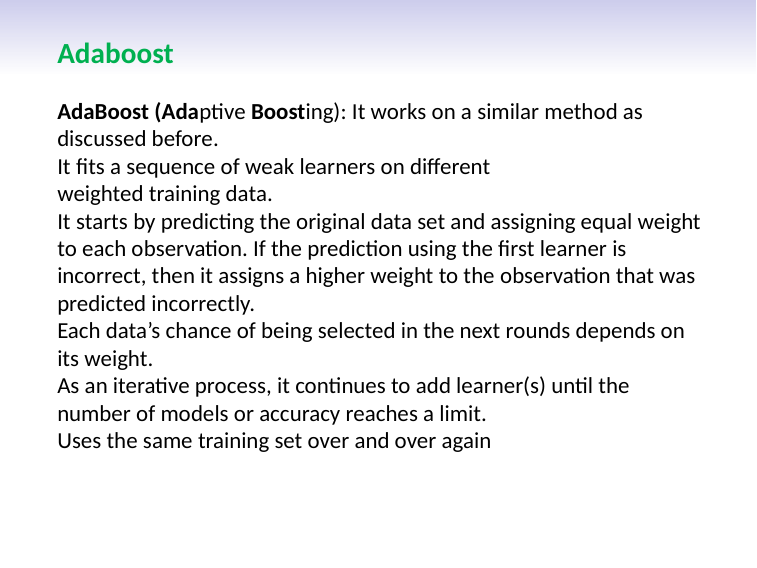

# Adaboost
AdaBoost (Adaptive Boosting): It works on a similar method as discussed before.
It fits a sequence of weak learners on different weighted training data.
It starts by predicting the original data set and assigning equal weight to each observation. If the prediction using the first learner is incorrect, then it assigns a higher weight to the observation that was predicted incorrectly.
Each data’s chance of being selected in the next rounds depends on its weight.
As an iterative process, it continues to add learner(s) until the number of models or accuracy reaches a limit.
Uses the same training set over and over again
Dr. Malak Abdullah
First Semester 2020-2021
34